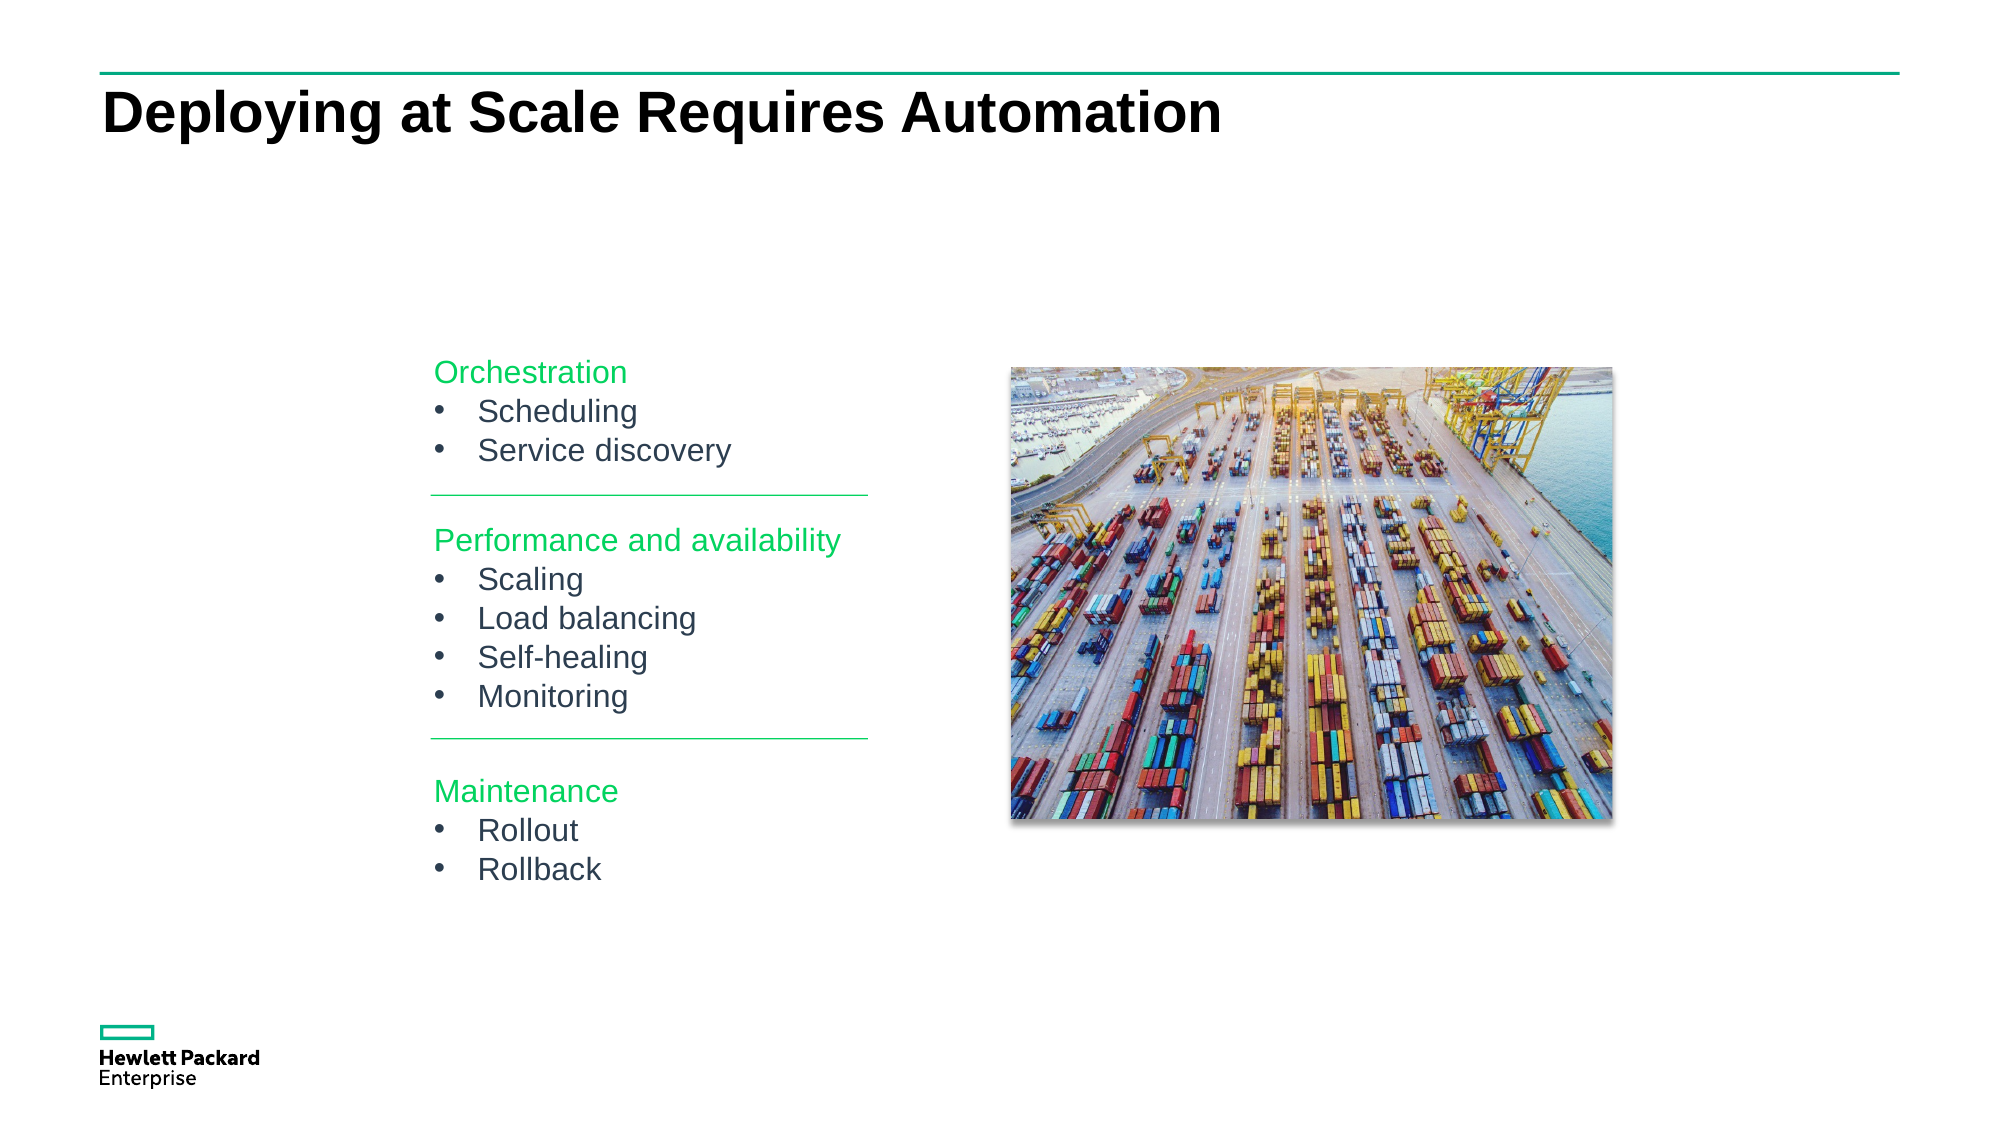

# Deploying at Scale Requires Automation
Orchestration
Scheduling
Service discovery

Performance and availability
Scaling
Load balancing
Self-healing
Monitoring

Maintenance
Rollout
Rollback